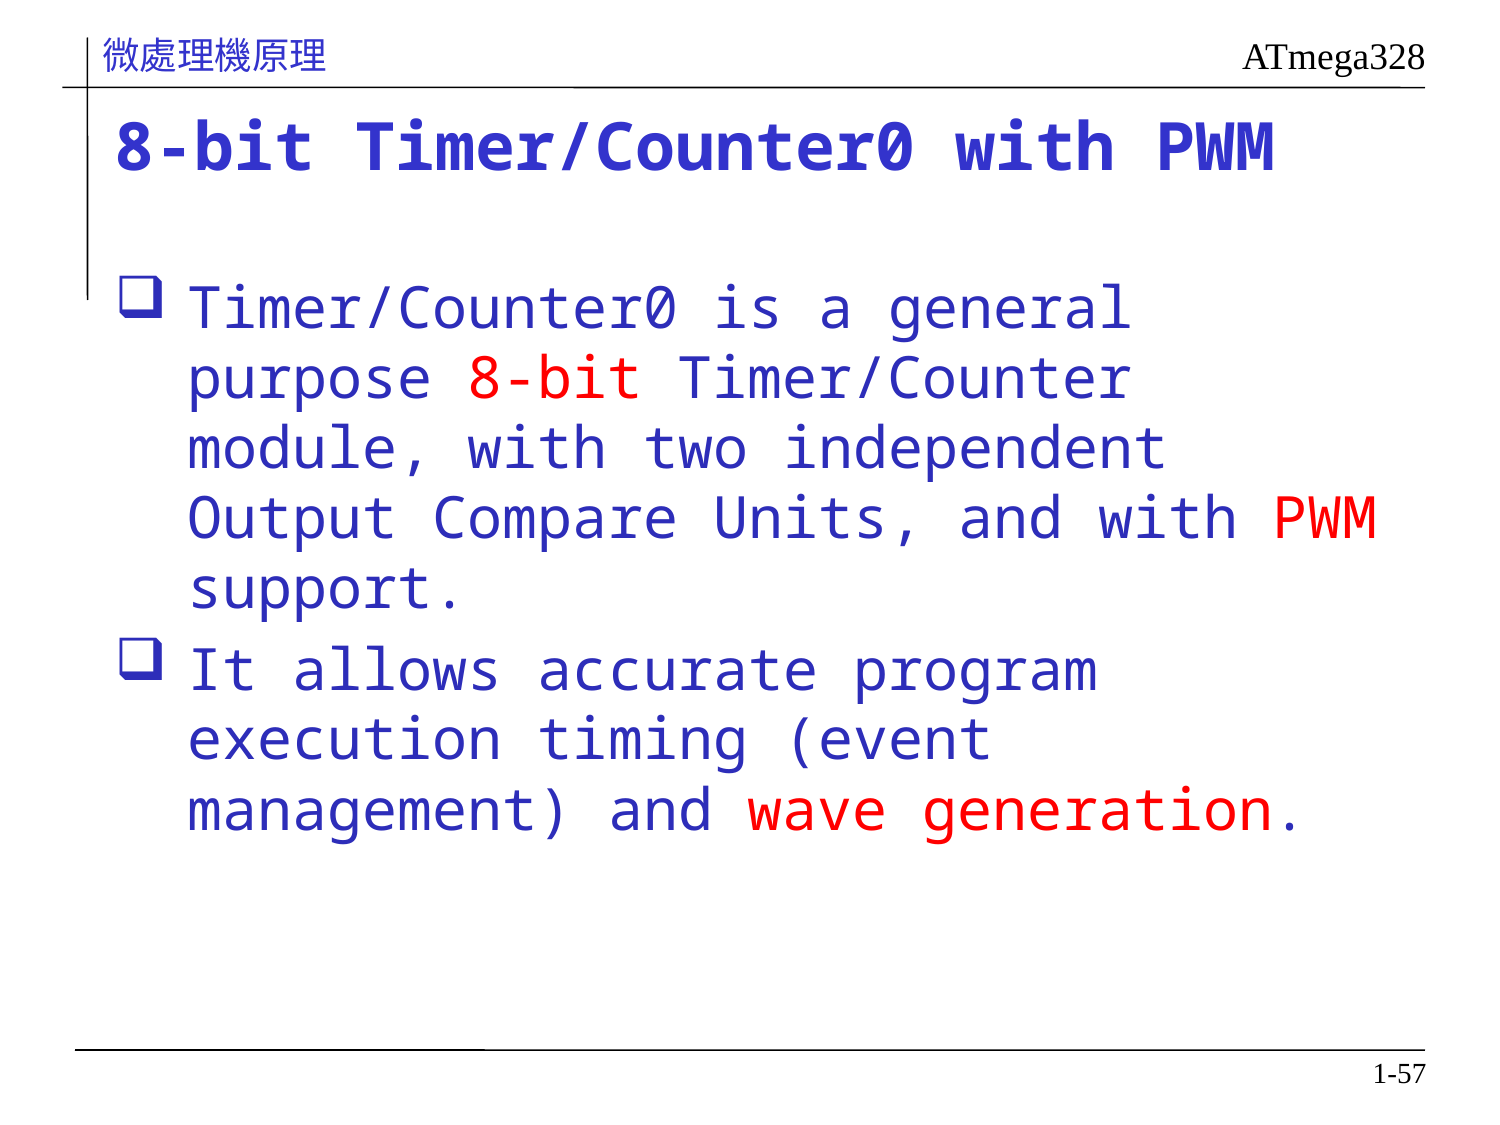

# 8-bit Timer/Counter0 with PWM
Timer/Counter0 is a general purpose 8-bit Timer/Counter module, with two independent Output Compare Units, and with PWM support.
It allows accurate program execution timing (event management) and wave generation.